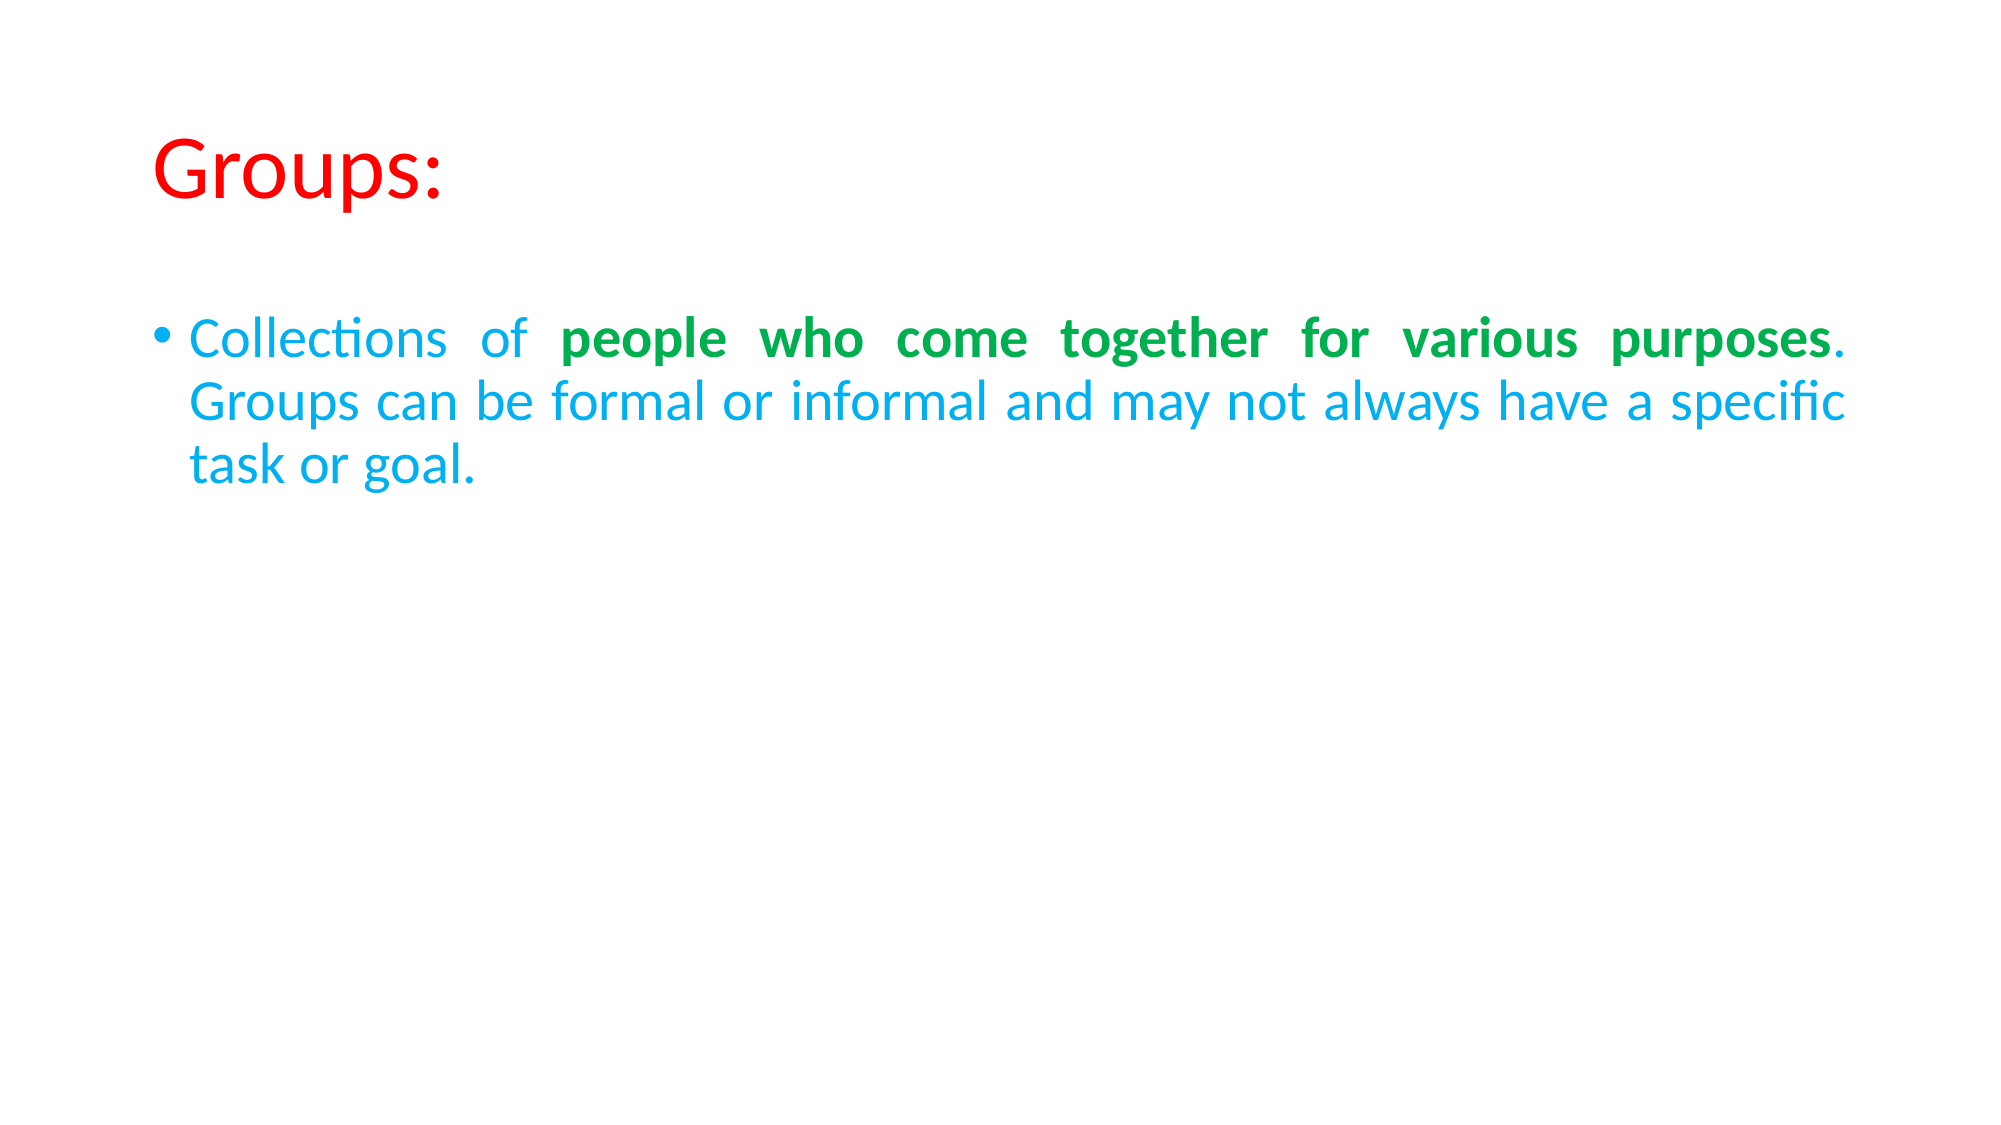

# Groups:
Collections of people who come together for various purposes. Groups can be formal or informal and may not always have a specific task or goal.